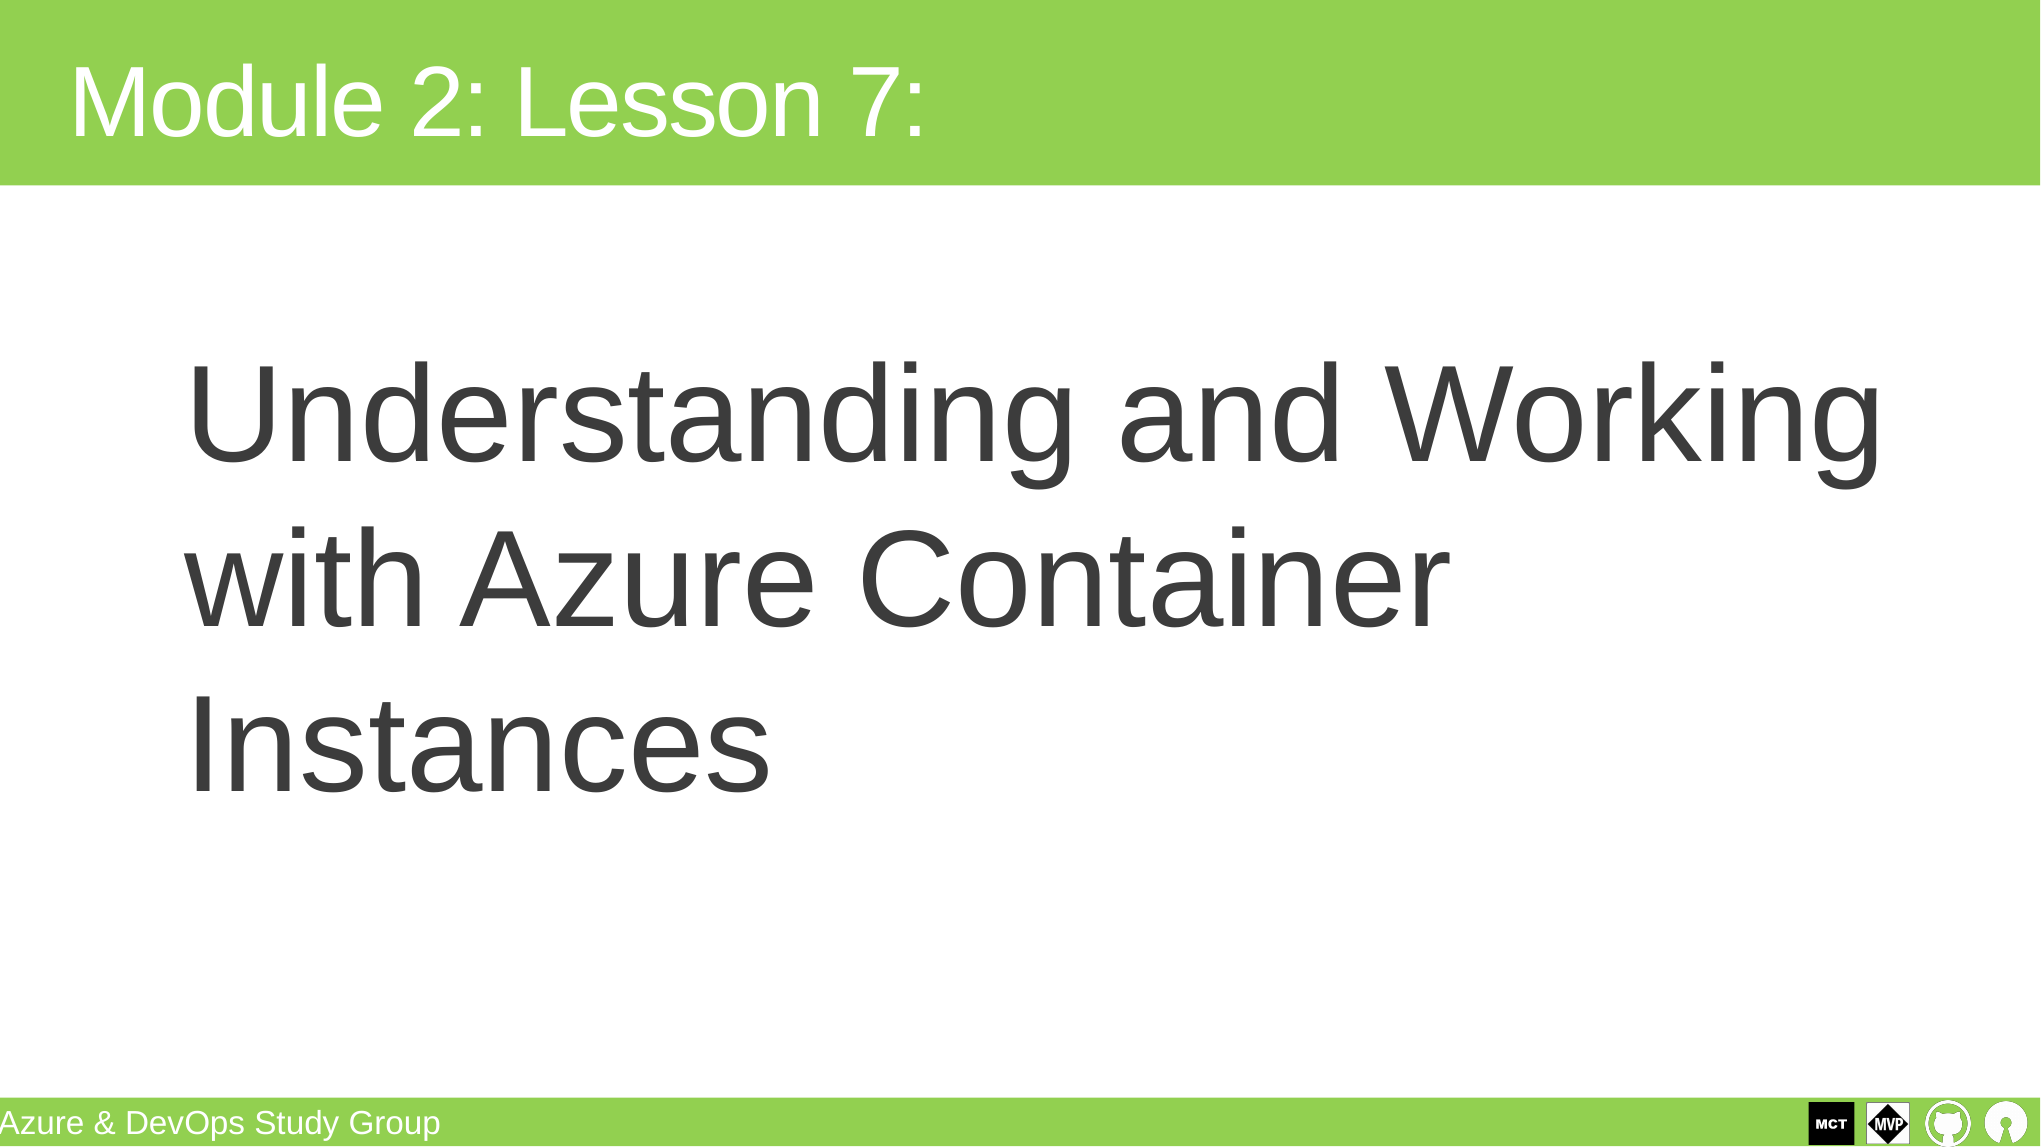

# Module 2: Lesson 7:
Understanding and Working  with Azure Container Instances